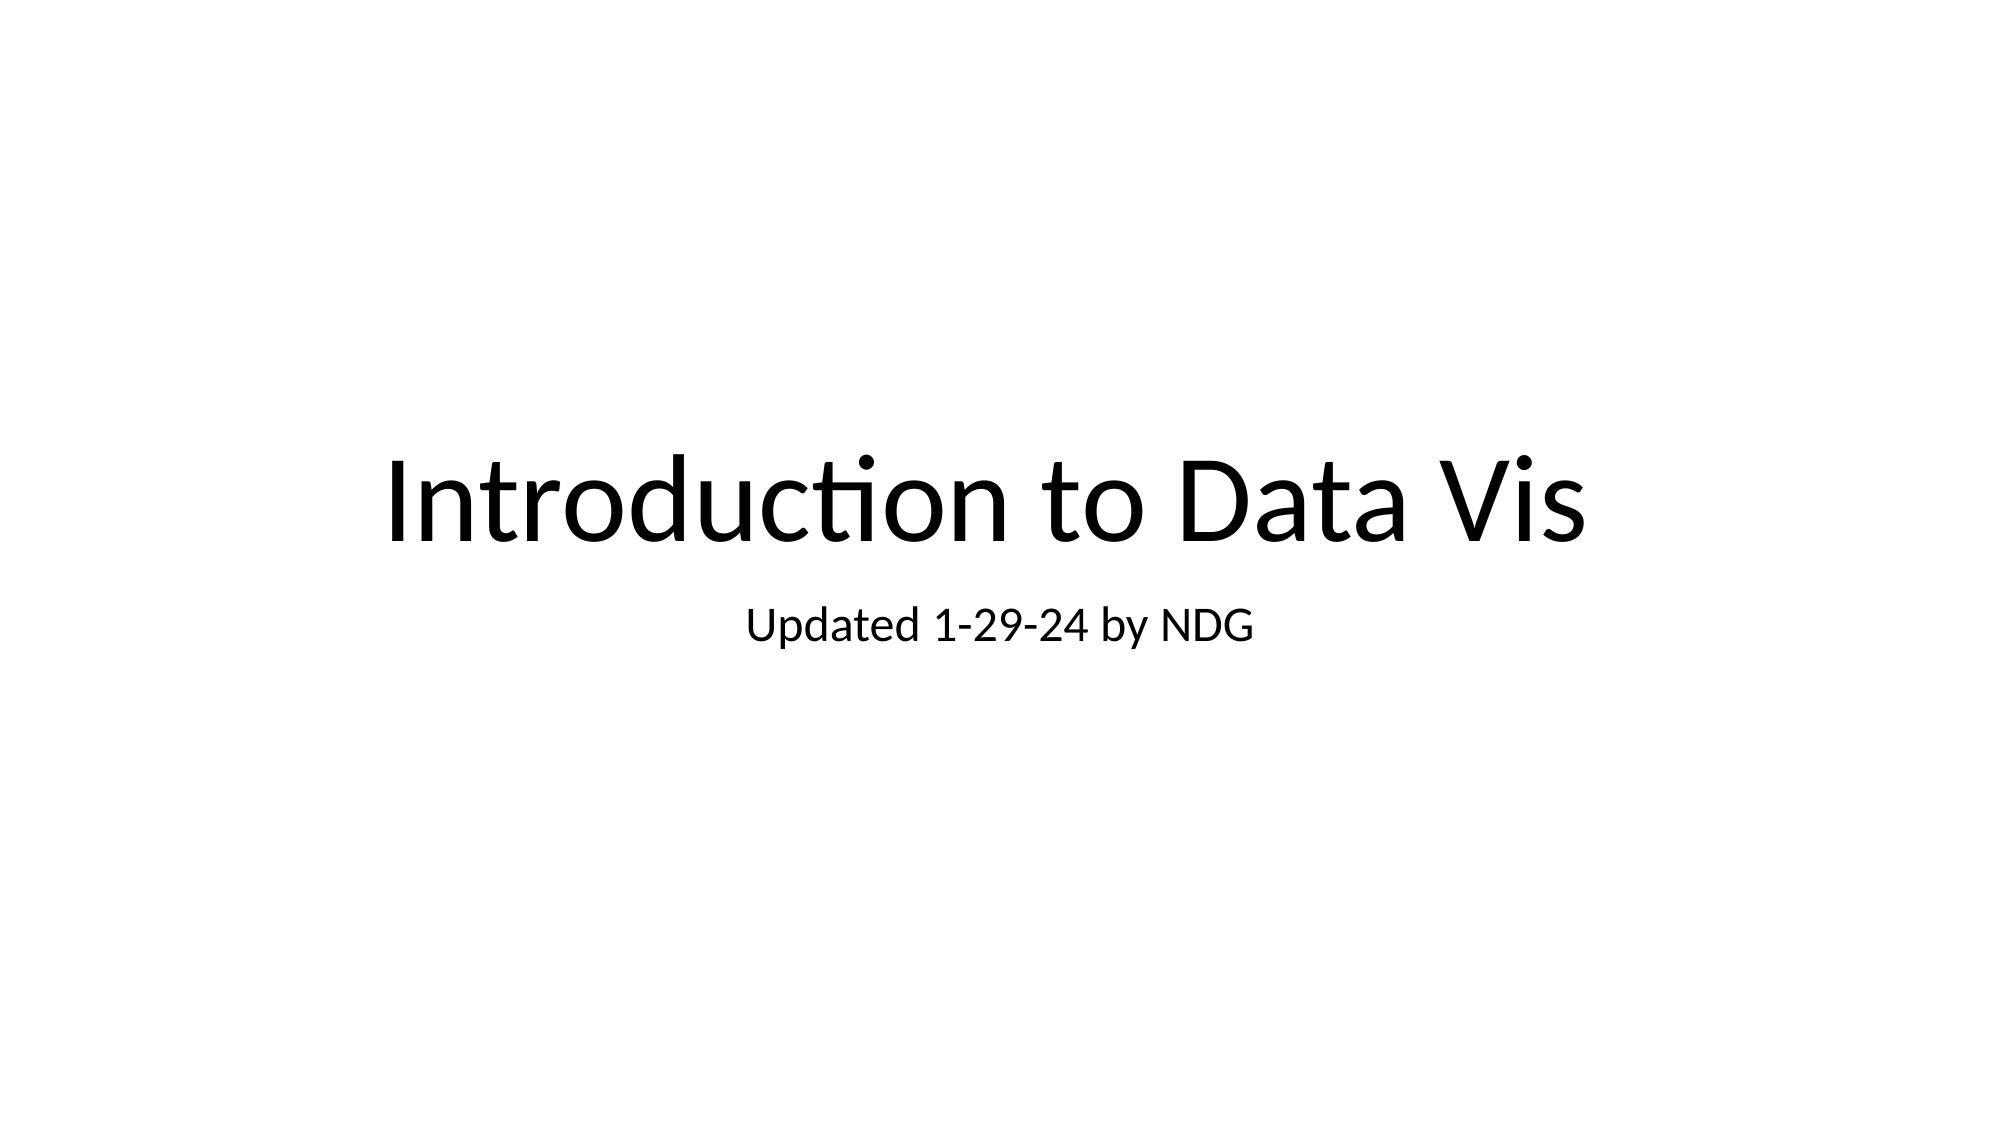

# Introduction to Data Vis
Updated 1-29-24 by NDG